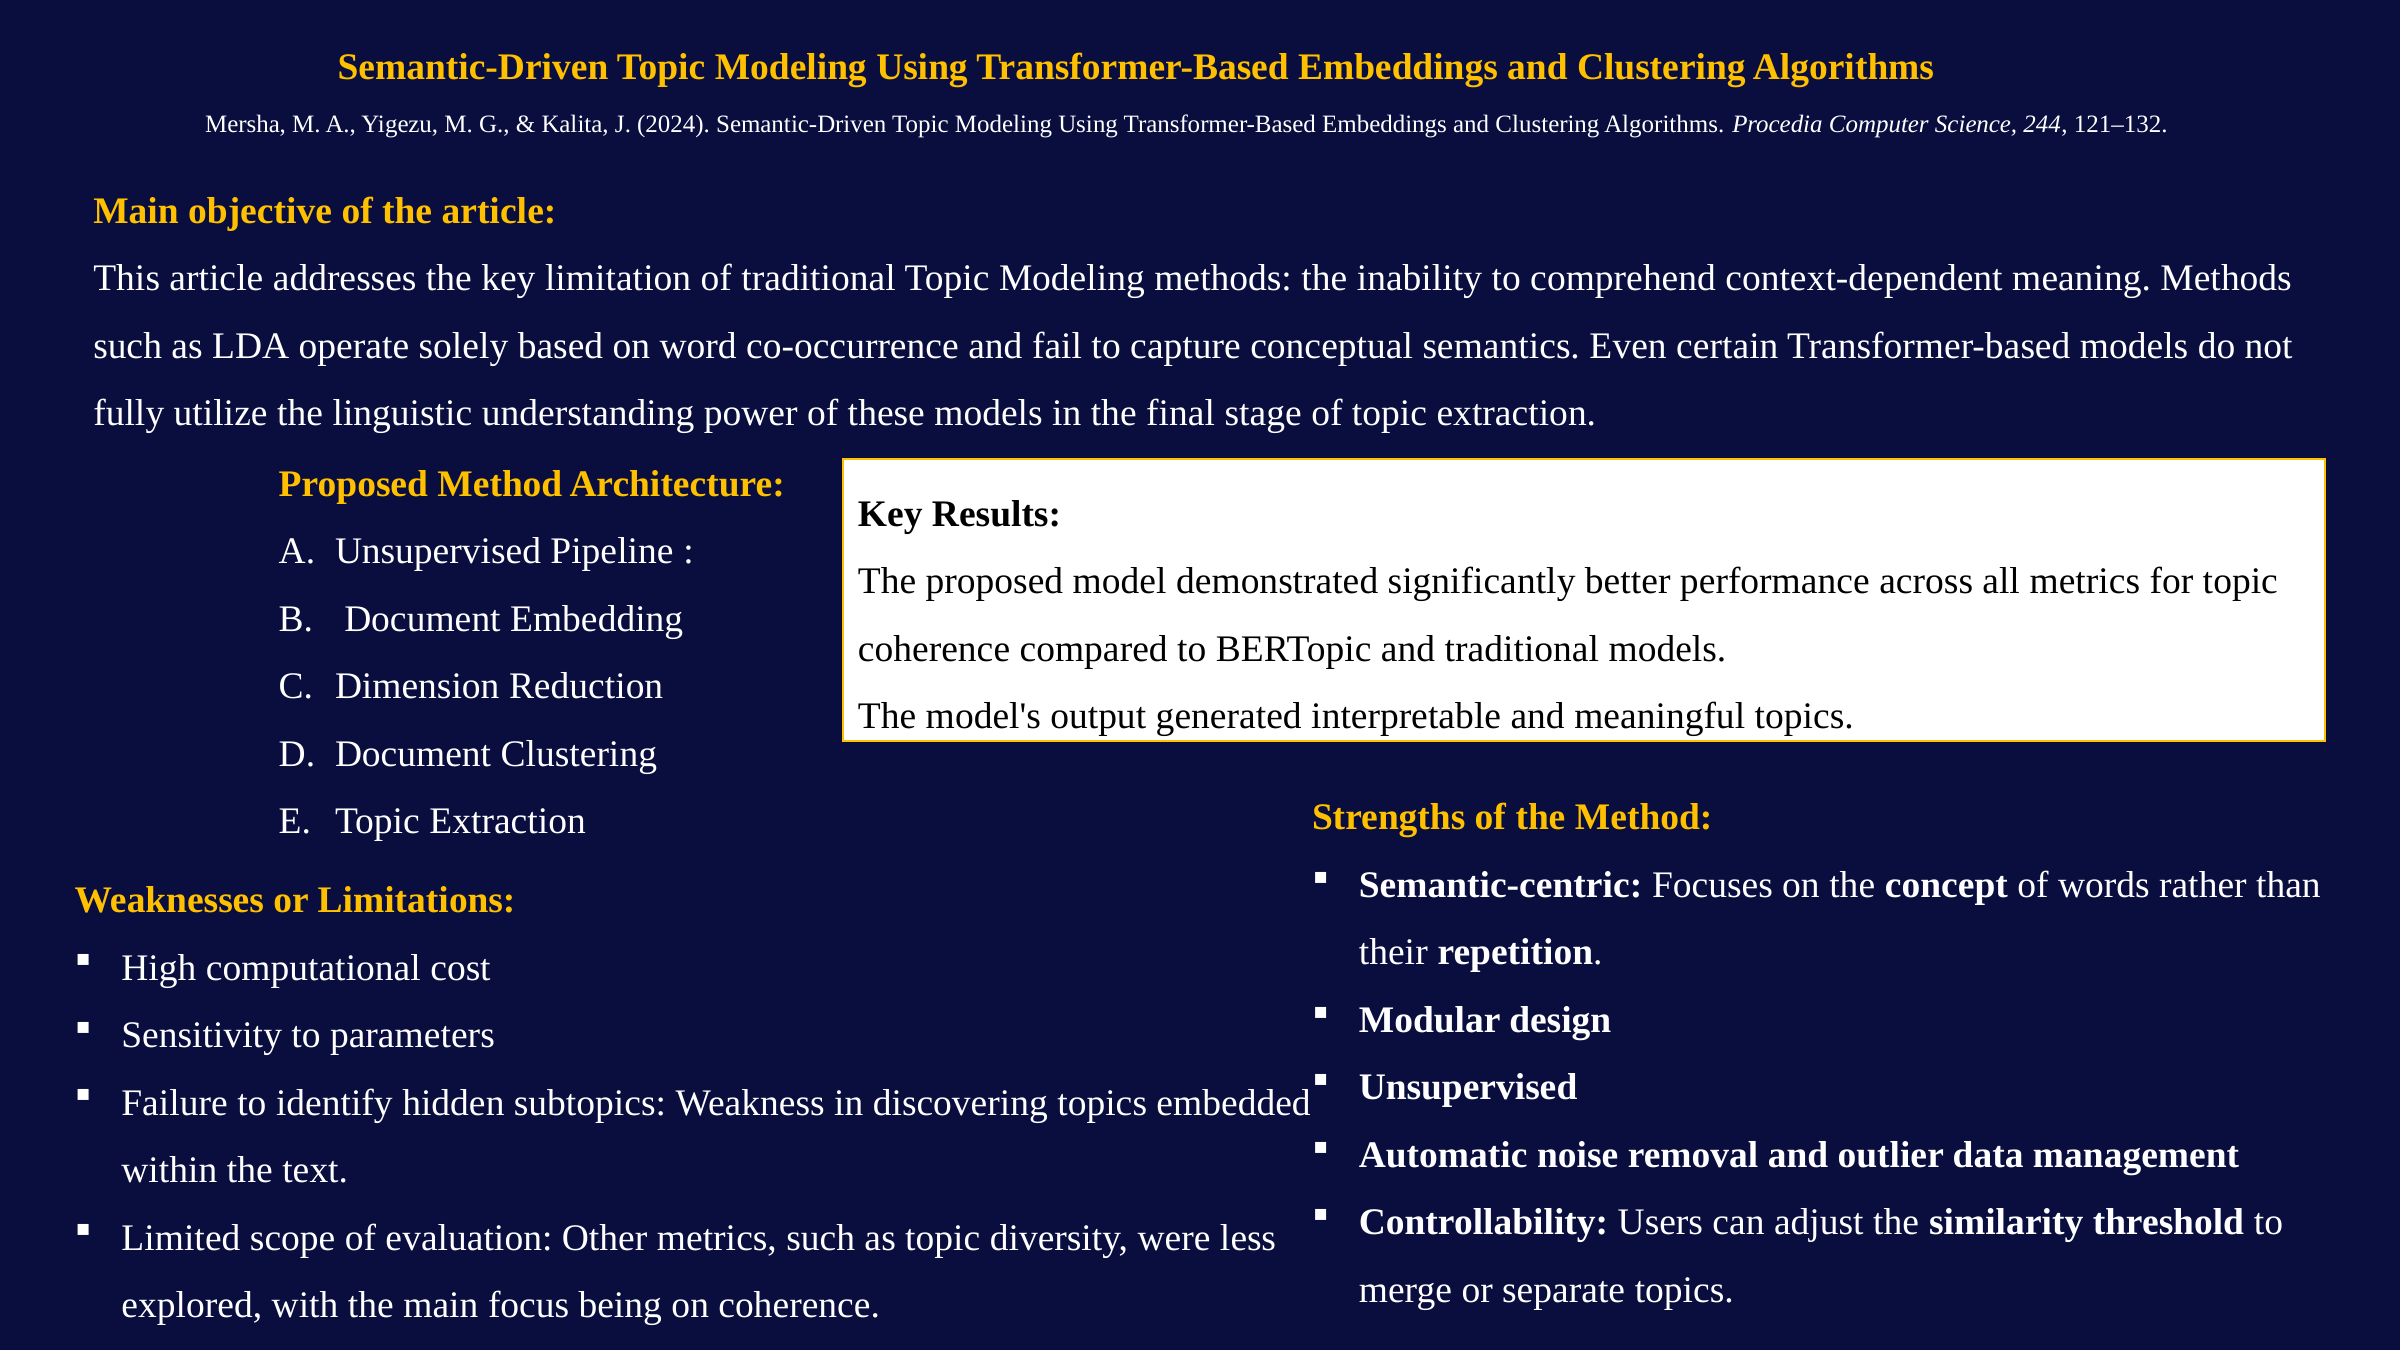

Semantic-Driven Topic Modeling Using Transformer-Based Embeddings and Clustering Algorithms
Mersha, M. A., Yigezu, M. G., & Kalita, J. (2024). Semantic-Driven Topic Modeling Using Transformer-Based Embeddings and Clustering Algorithms. Procedia Computer Science, 244, 121–132.
Main objective of the article:
This article addresses the key limitation of traditional Topic Modeling methods: the inability to comprehend context-dependent meaning. Methods such as LDA operate solely based on word co-occurrence and fail to capture conceptual semantics. Even certain Transformer-based models do not fully utilize the linguistic understanding power of these models in the final stage of topic extraction.
Proposed Method Architecture:
Unsupervised Pipeline :
 Document Embedding
Dimension Reduction
Document Clustering
Topic Extraction

Key Results:
The proposed model demonstrated significantly better performance across all metrics for topic coherence compared to BERTopic and traditional models.
The model's output generated interpretable and meaningful topics.
Strengths of the Method:
Semantic-centric: Focuses on the concept of words rather than their repetition.
Modular design
Unsupervised
Automatic noise removal and outlier data management
Controllability: Users can adjust the similarity threshold to merge or separate topics.
Weaknesses or Limitations:
High computational cost
Sensitivity to parameters
Failure to identify hidden subtopics: Weakness in discovering topics embedded within the text.
Limited scope of evaluation: Other metrics, such as topic diversity, were less explored, with the main focus being on coherence.